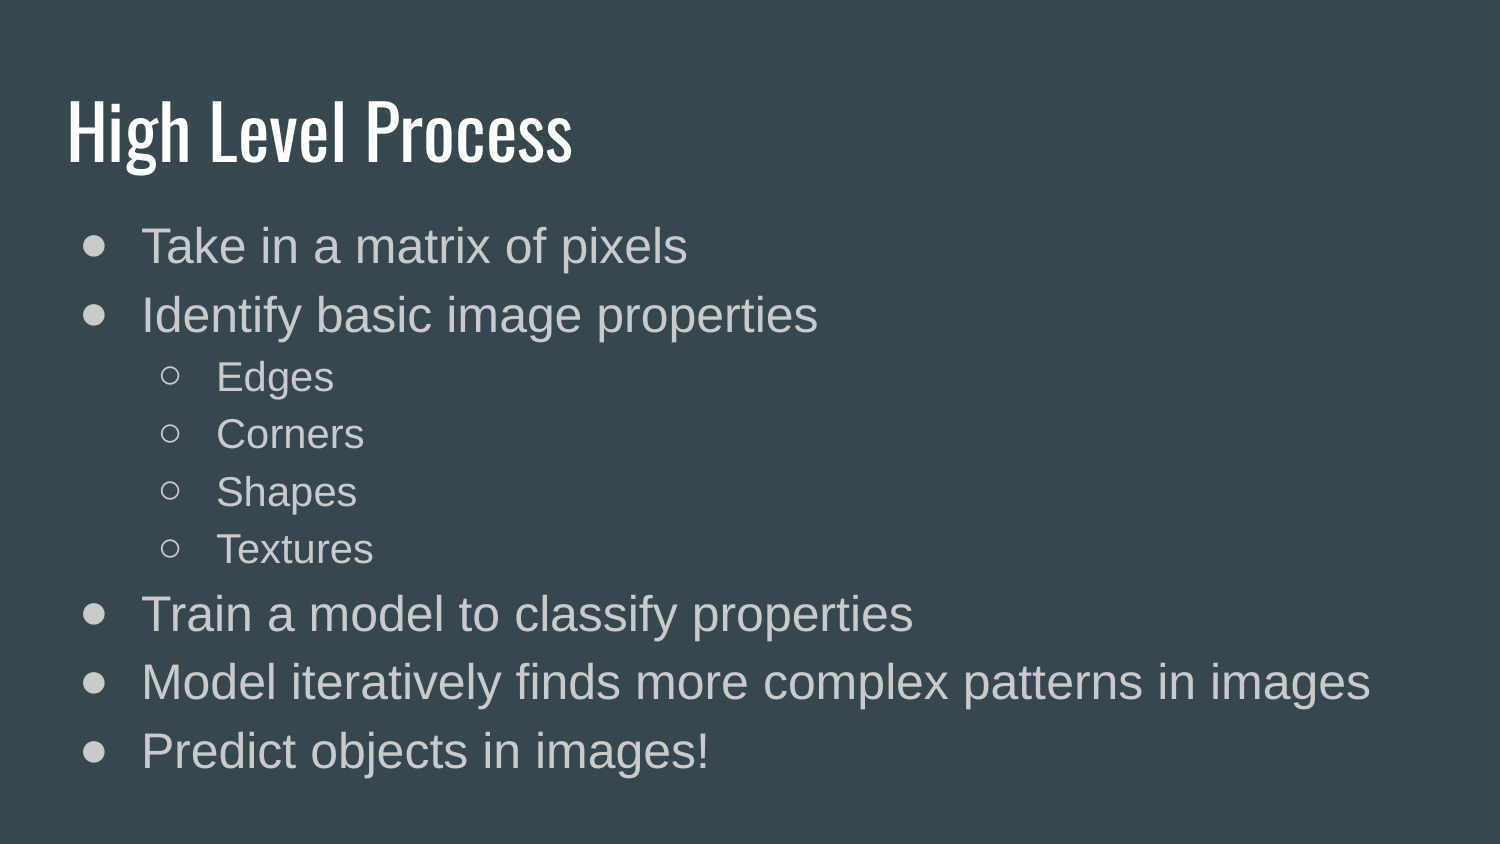

# High Level Process
Take in a matrix of pixels
Identify basic image properties
Edges
Corners
Shapes
Textures
Train a model to classify properties
Model iteratively finds more complex patterns in images
Predict objects in images!